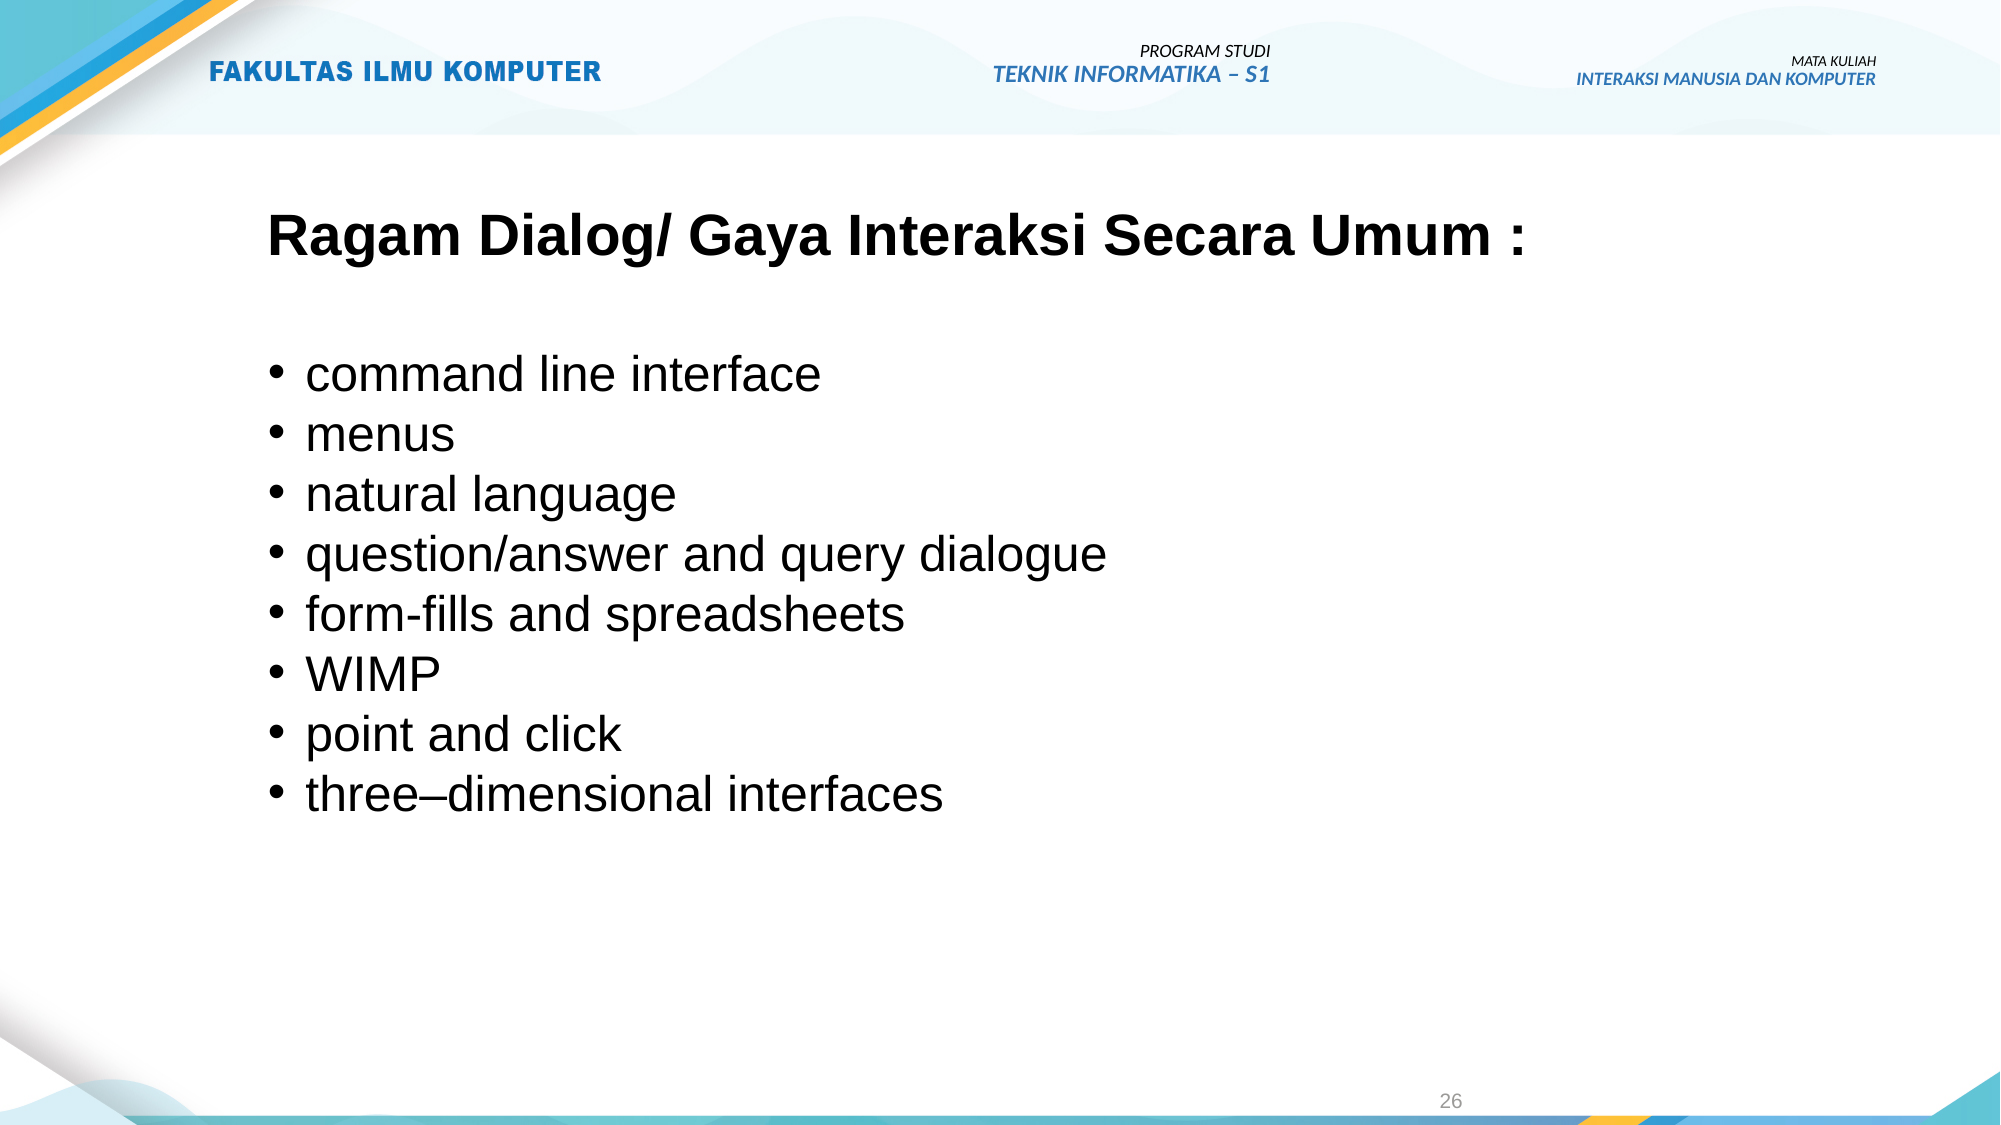

PROGRAM STUDI
TEKNIK INFORMATIKA – S1
MATA KULIAH
INTERAKSI MANUSIA DAN KOMPUTER
# Ragam Dialog/ Gaya Interaksi Secara Umum :
command line interface
menus
natural language
question/answer and query dialogue
form-fills and spreadsheets
WIMP
point and click
three–dimensional interfaces
26